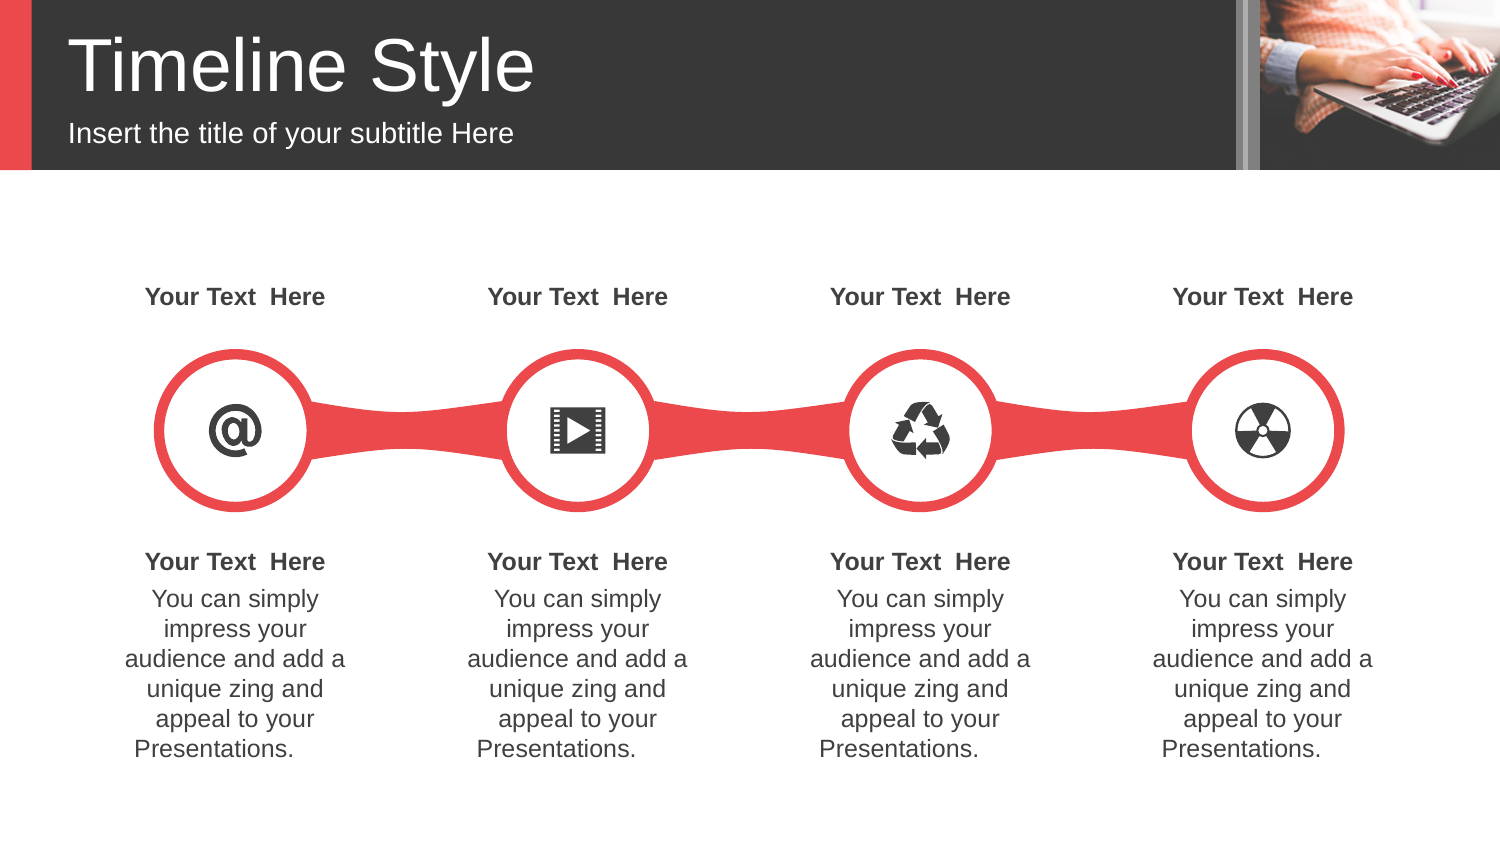

Timeline Style
Insert the title of your subtitle Here
Your Text  Here
Your Text  Here
Your Text  Here
Your Text  Here

Your Text  Here
You can simply impress your audience and add a unique zing and appeal to your Presentations.
Your Text  Here
You can simply impress your audience and add a unique zing and appeal to your Presentations.
Your Text  Here
You can simply impress your audience and add a unique zing and appeal to your Presentations.
Your Text  Here
You can simply impress your audience and add a unique zing and appeal to your Presentations.